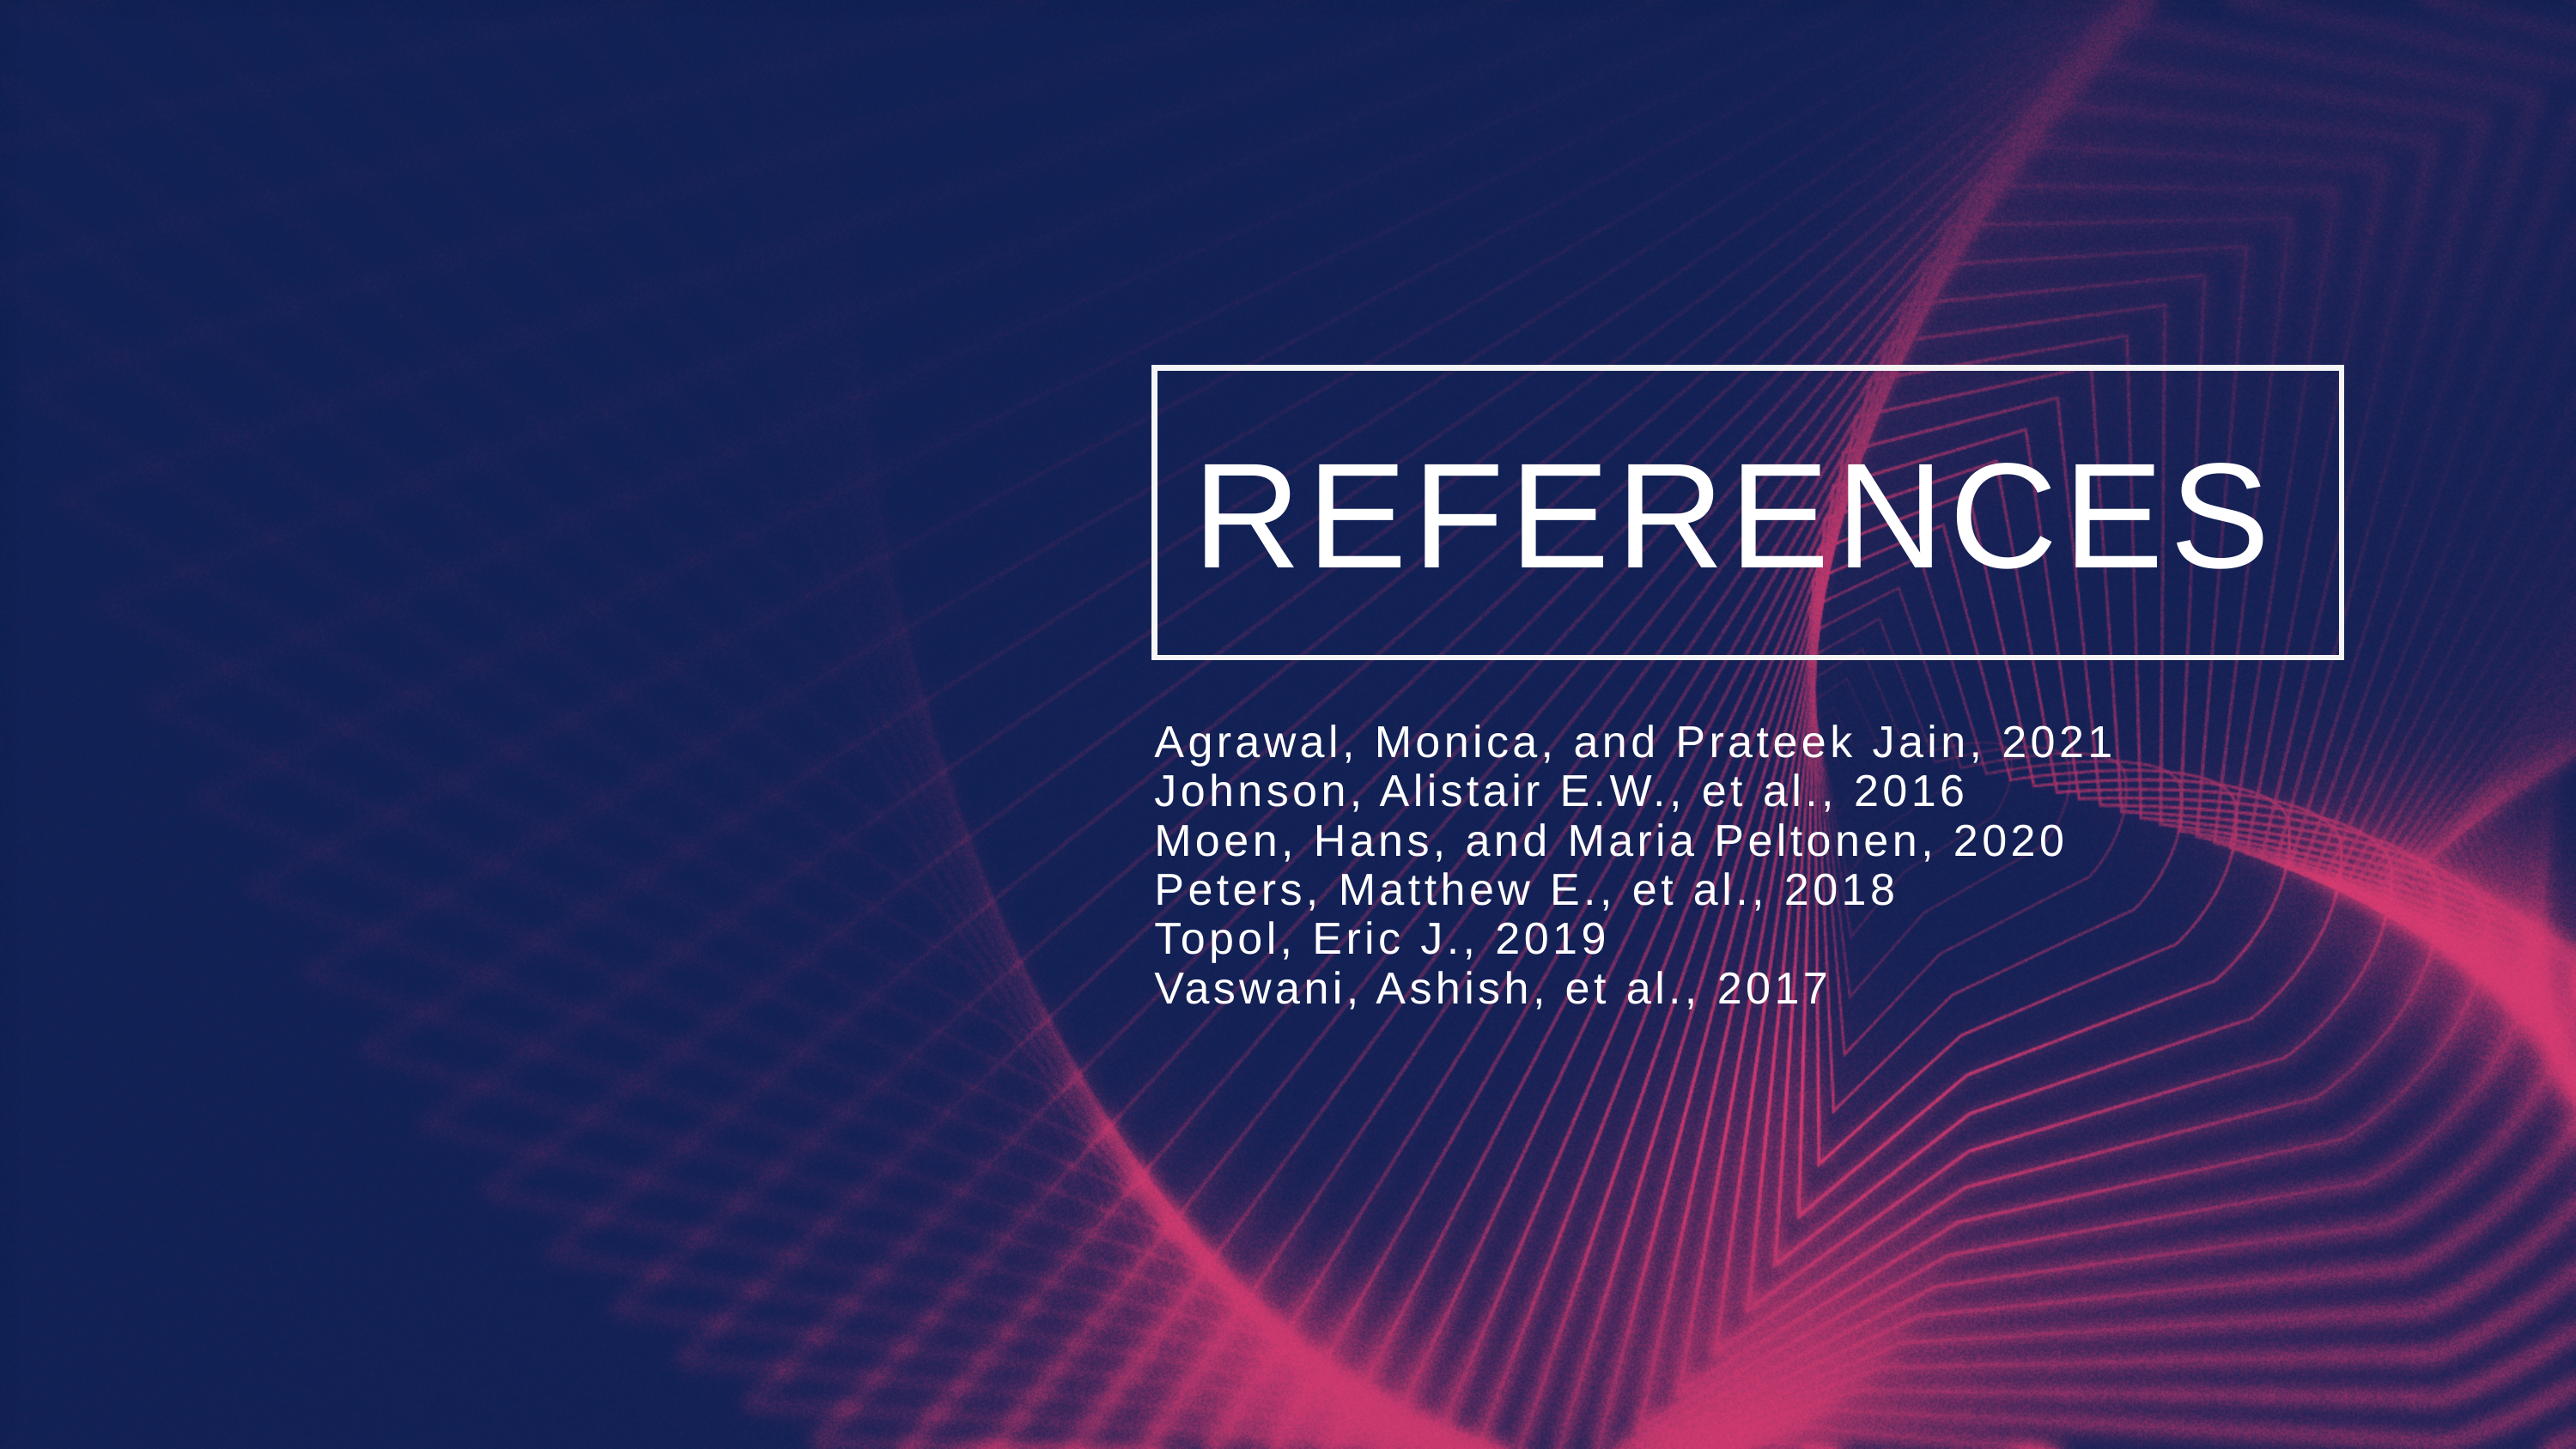

REFERENCES
Agrawal, Monica, and Prateek Jain, 2021
Johnson, Alistair E.W., et al., 2016
Moen, Hans, and Maria Peltonen, 2020
Peters, Matthew E., et al., 2018
Topol, Eric J., 2019
Vaswani, Ashish, et al., 2017